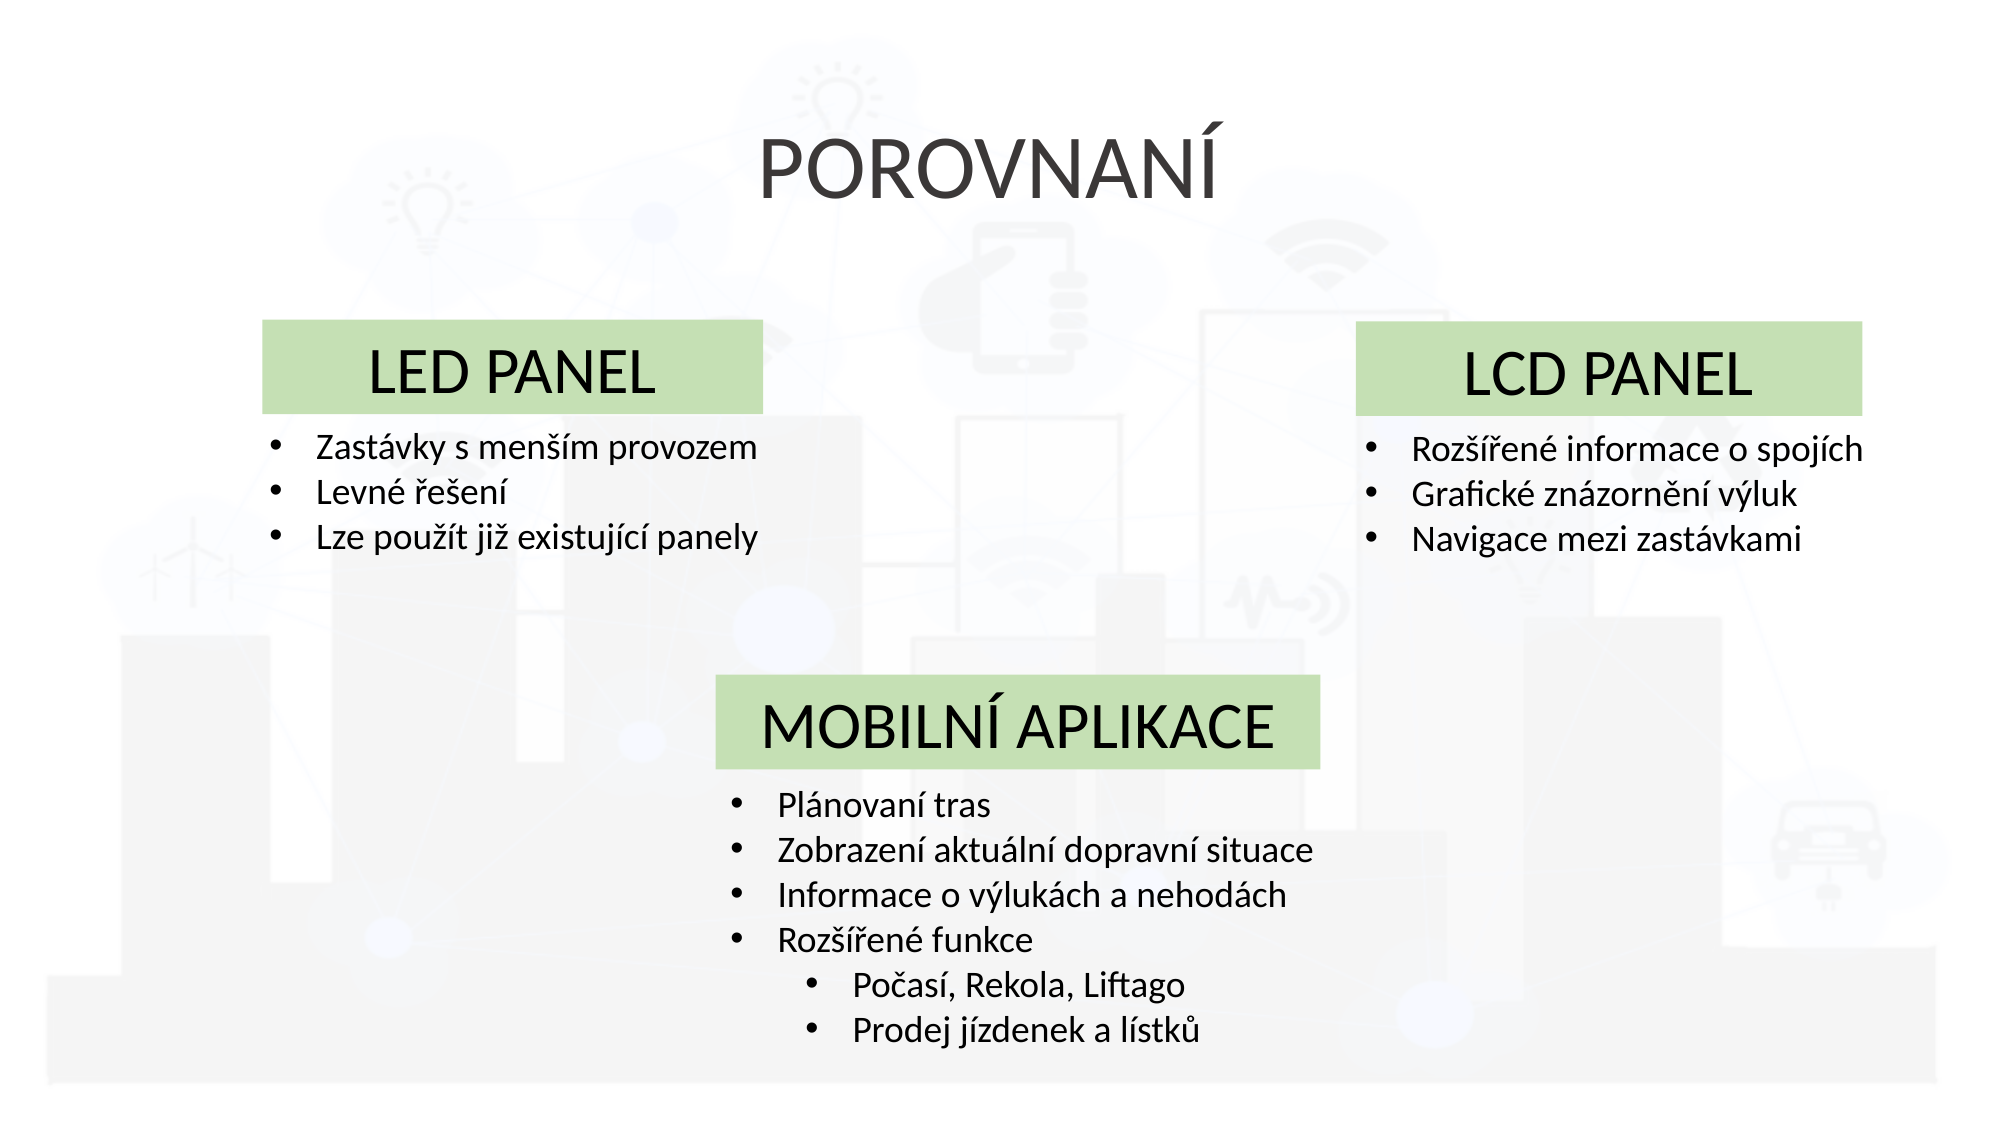

# POROVNANÍ
LED PANEL
LCD PANEL
Zastávky s menším provozem
Levné řešení
Lze použít již existující panely
Rozšířené informace o spojích
Grafické znázornění výluk
Navigace mezi zastávkami

MOBILNÍ APLIKACE
Plánovaní tras
Zobrazení aktuální dopravní situace
Informace o výlukách a nehodách
Rozšířené funkce
Počasí, Rekola, Liftago
Prodej jízdenek a lístků